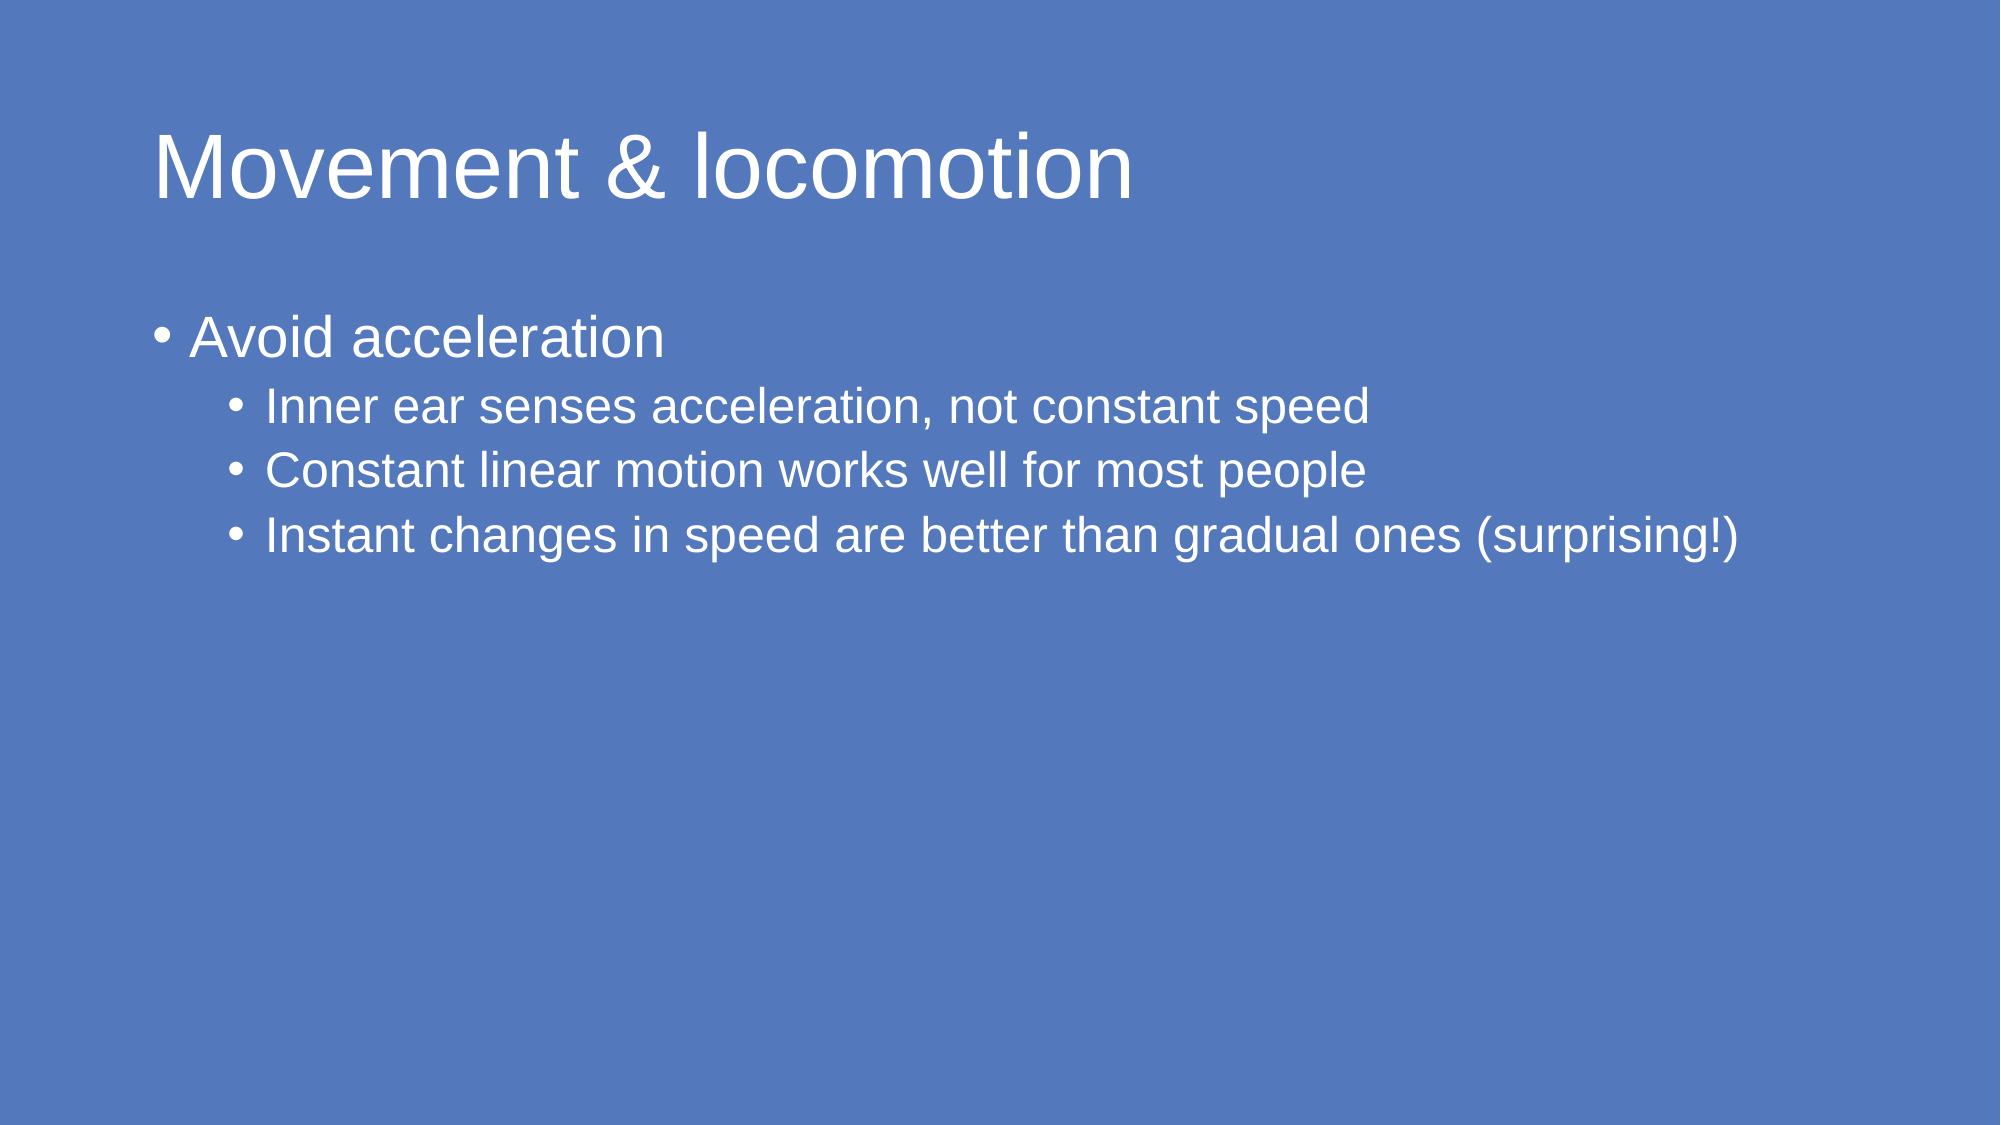

# Movement & locomotion
Avoid acceleration
Inner ear senses acceleration, not constant speed
Constant linear motion works well for most people
Instant changes in speed are better than gradual ones (surprising!)